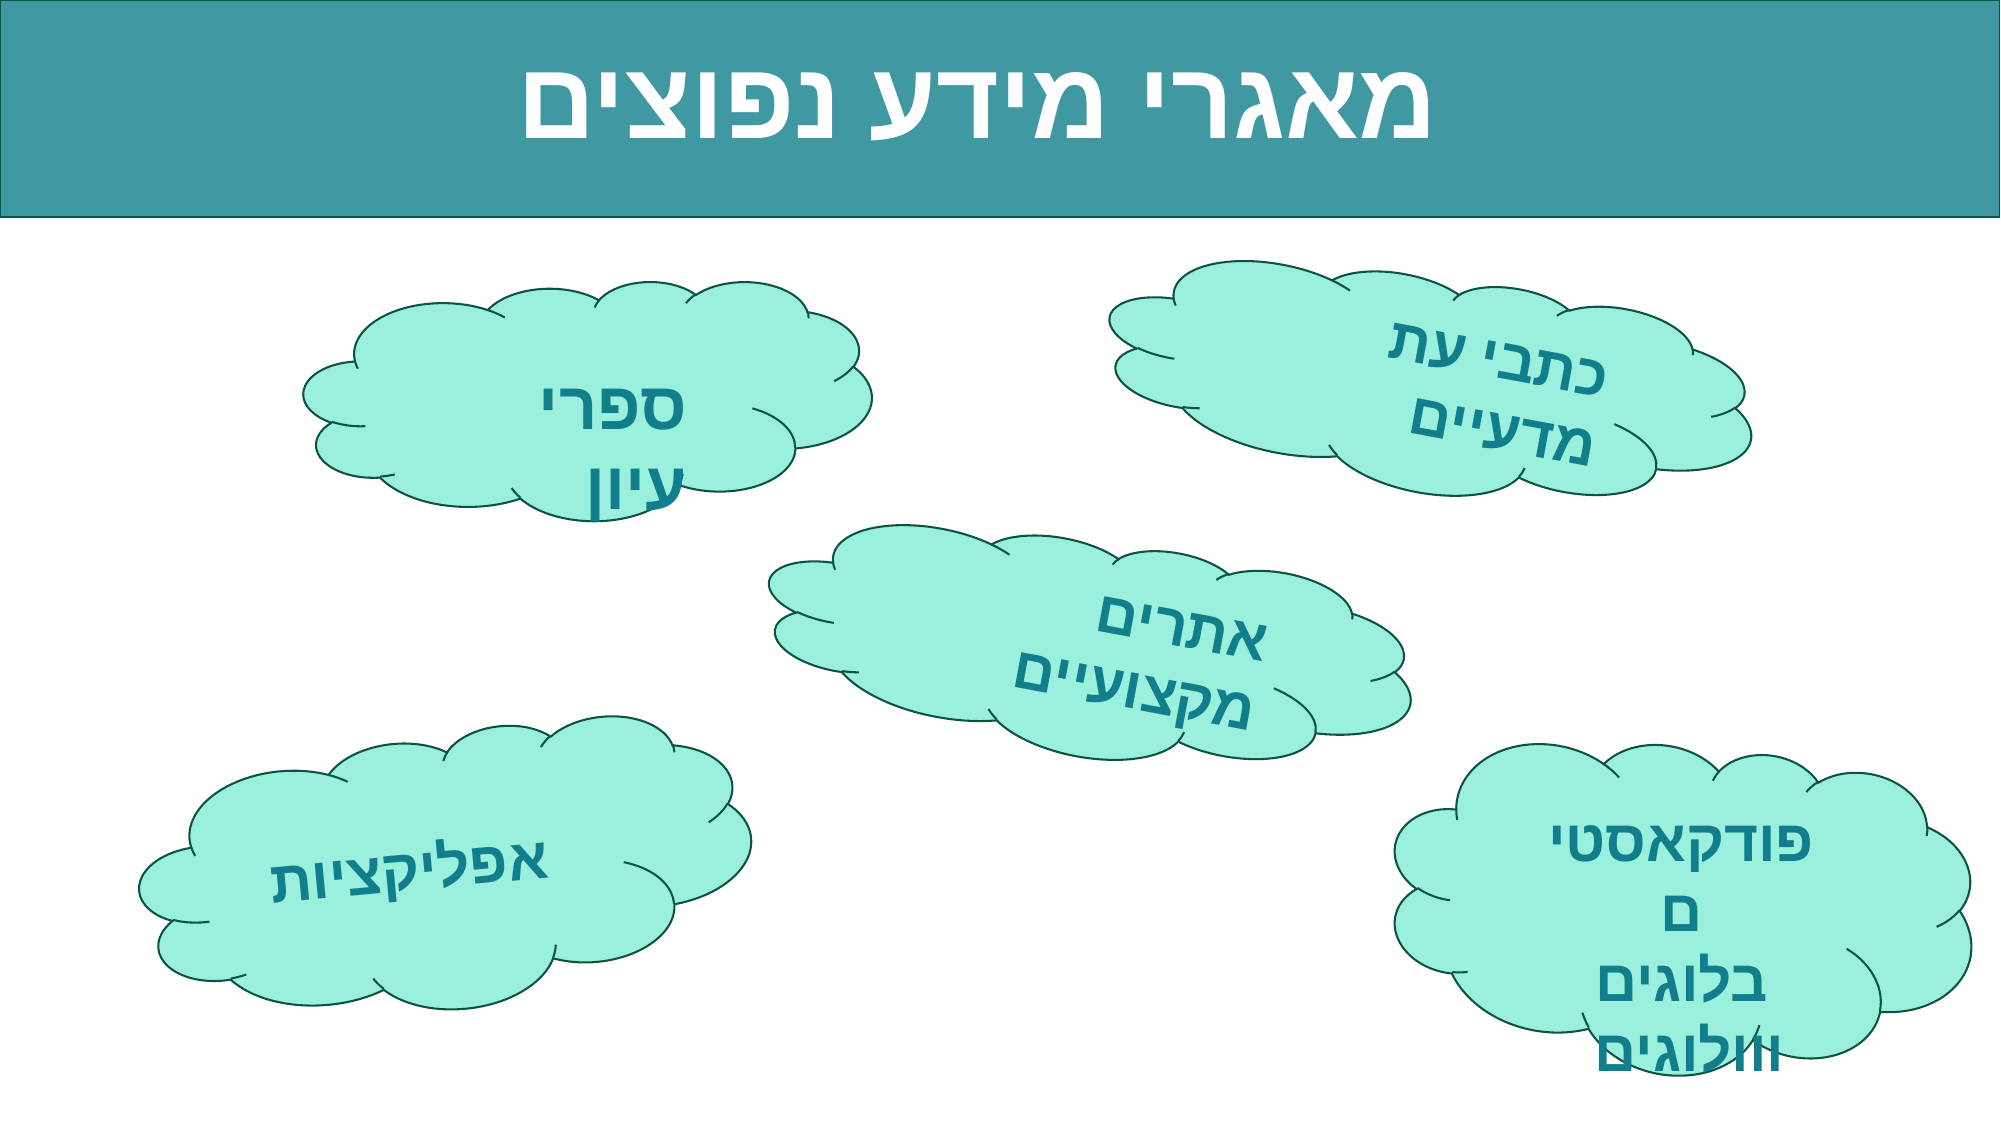

מאגרי מידע נפוצים
כתבי עת מדעיים

ספרי עיון
אתרים מקצועיים
    אפליקציות

פודקאסטים
בלוגים ווולוגים